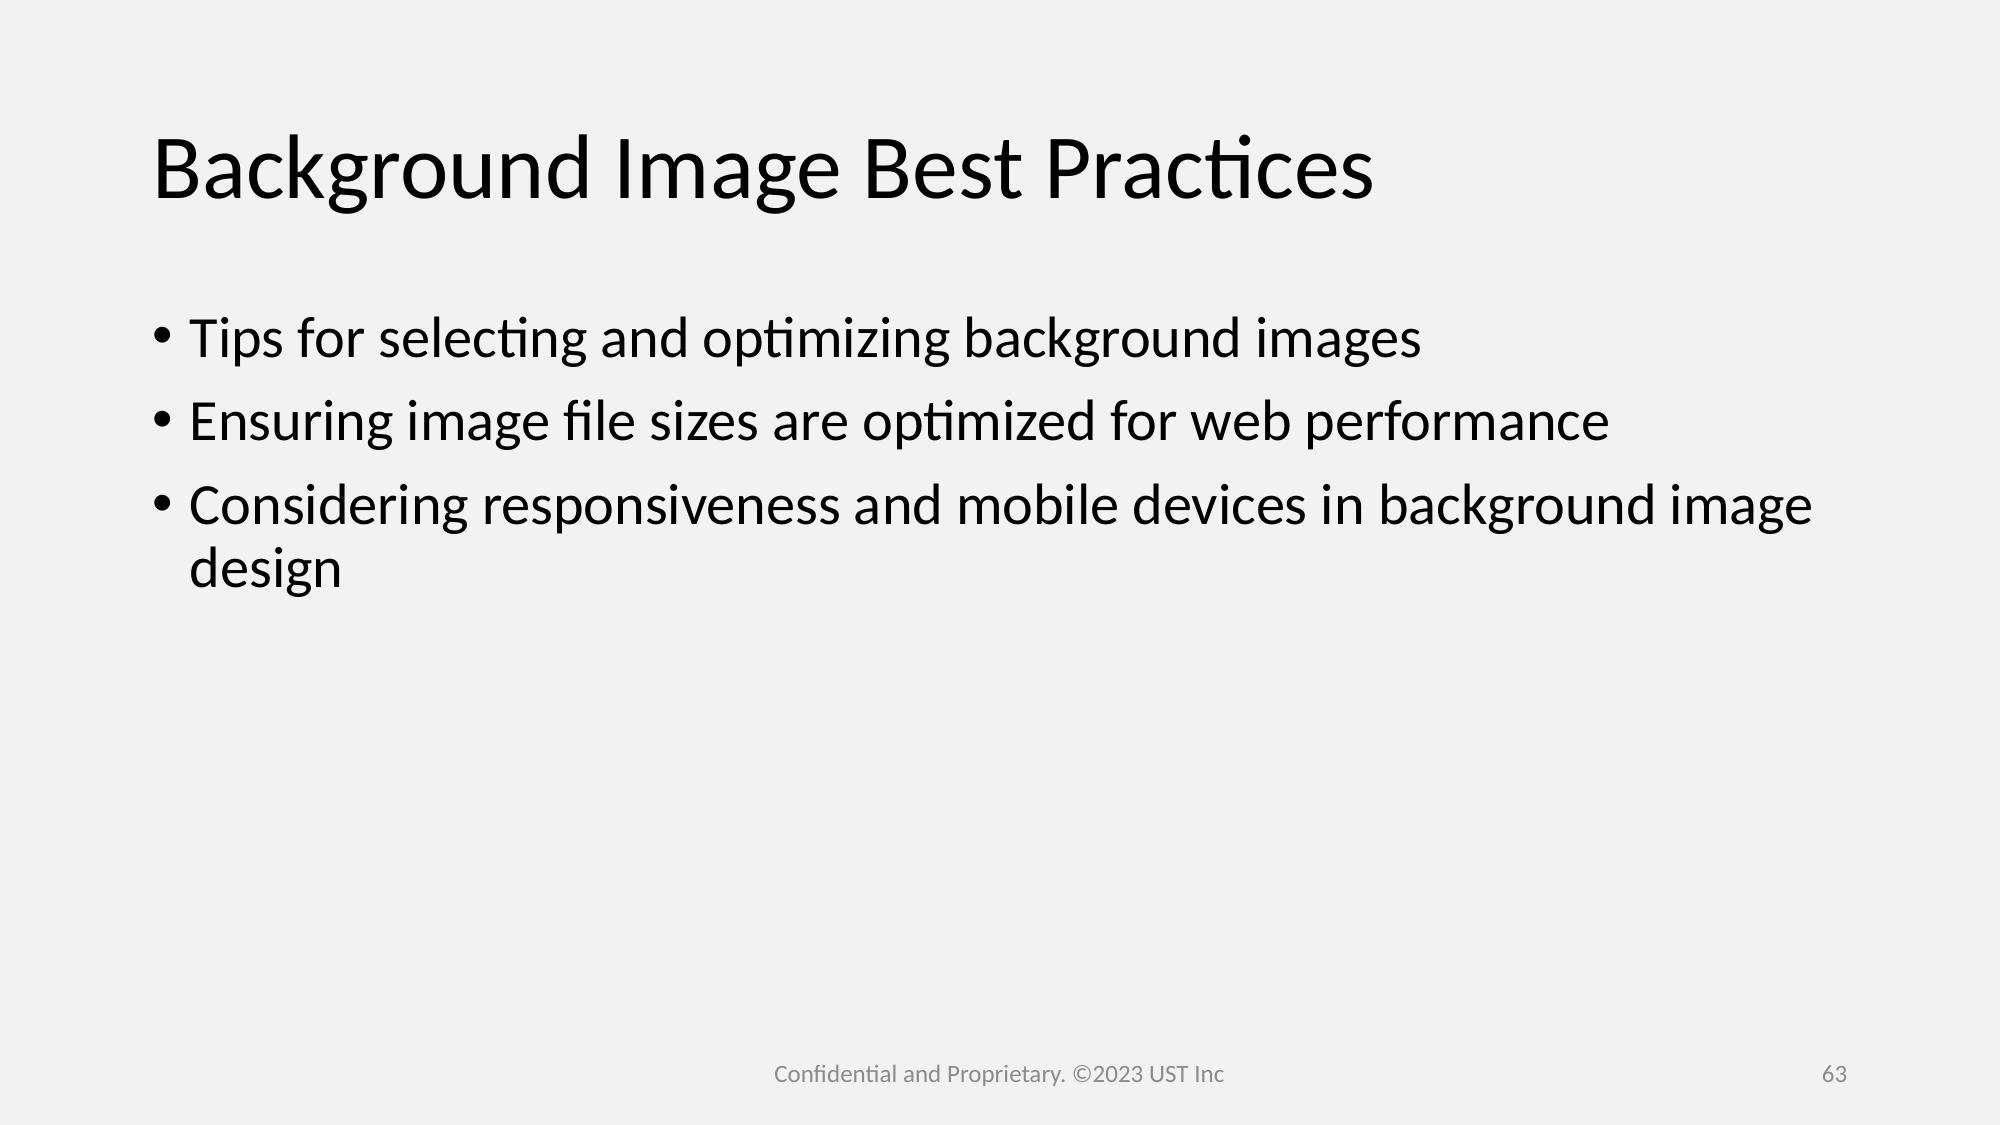

# Background Image Best Practices
Tips for selecting and optimizing background images
Ensuring image file sizes are optimized for web performance
Considering responsiveness and mobile devices in background image design

Confidential and Proprietary. ©2023 UST Inc
63